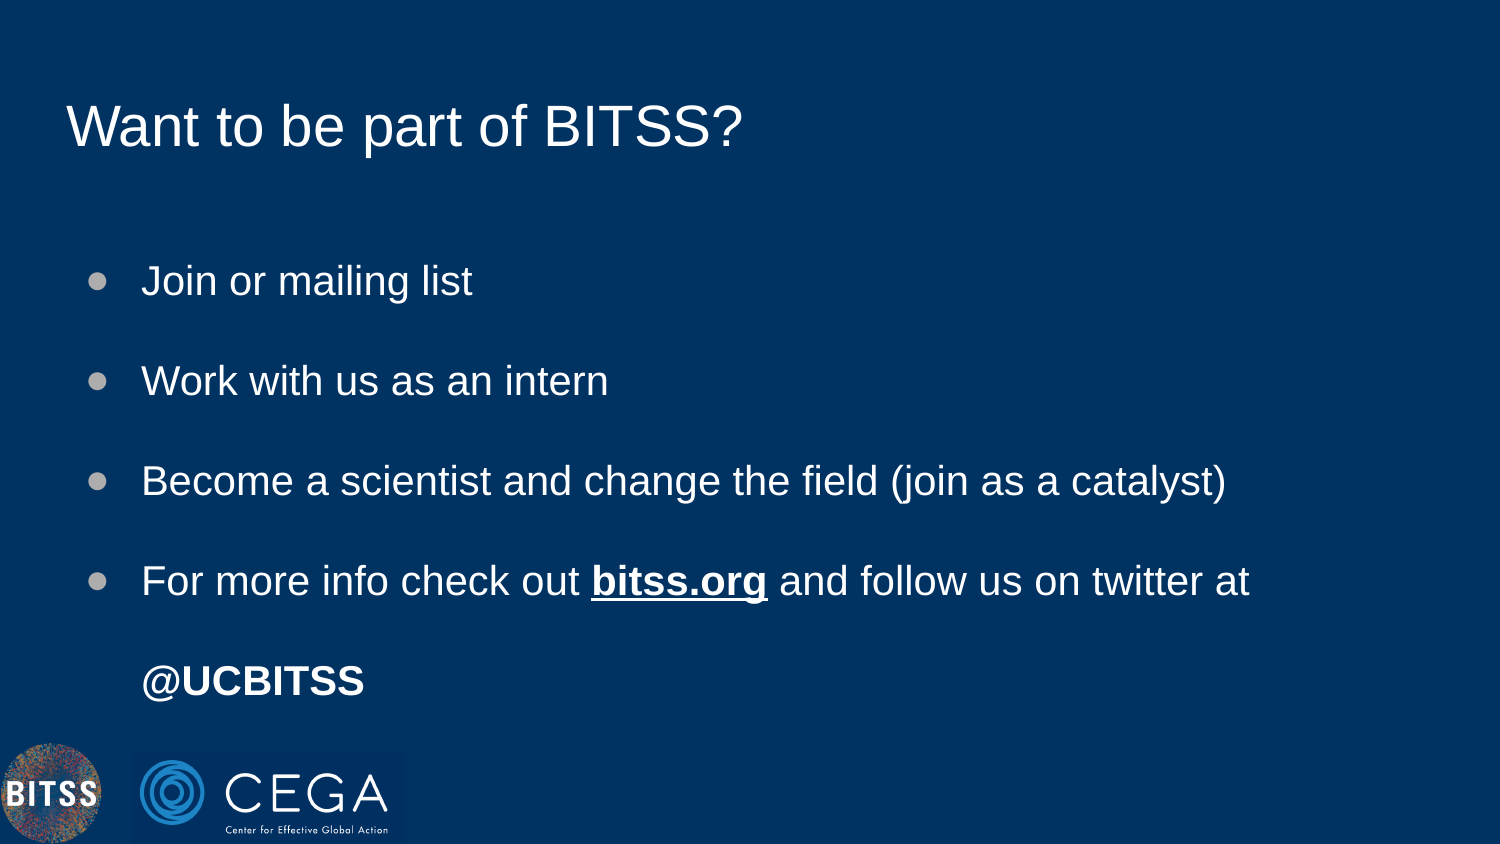

# Want to be part of BITSS?
Join or mailing list
Work with us as an intern
Become a scientist and change the field (join as a catalyst)
For more info check out bitss.org and follow us on twitter at @UCBITSS